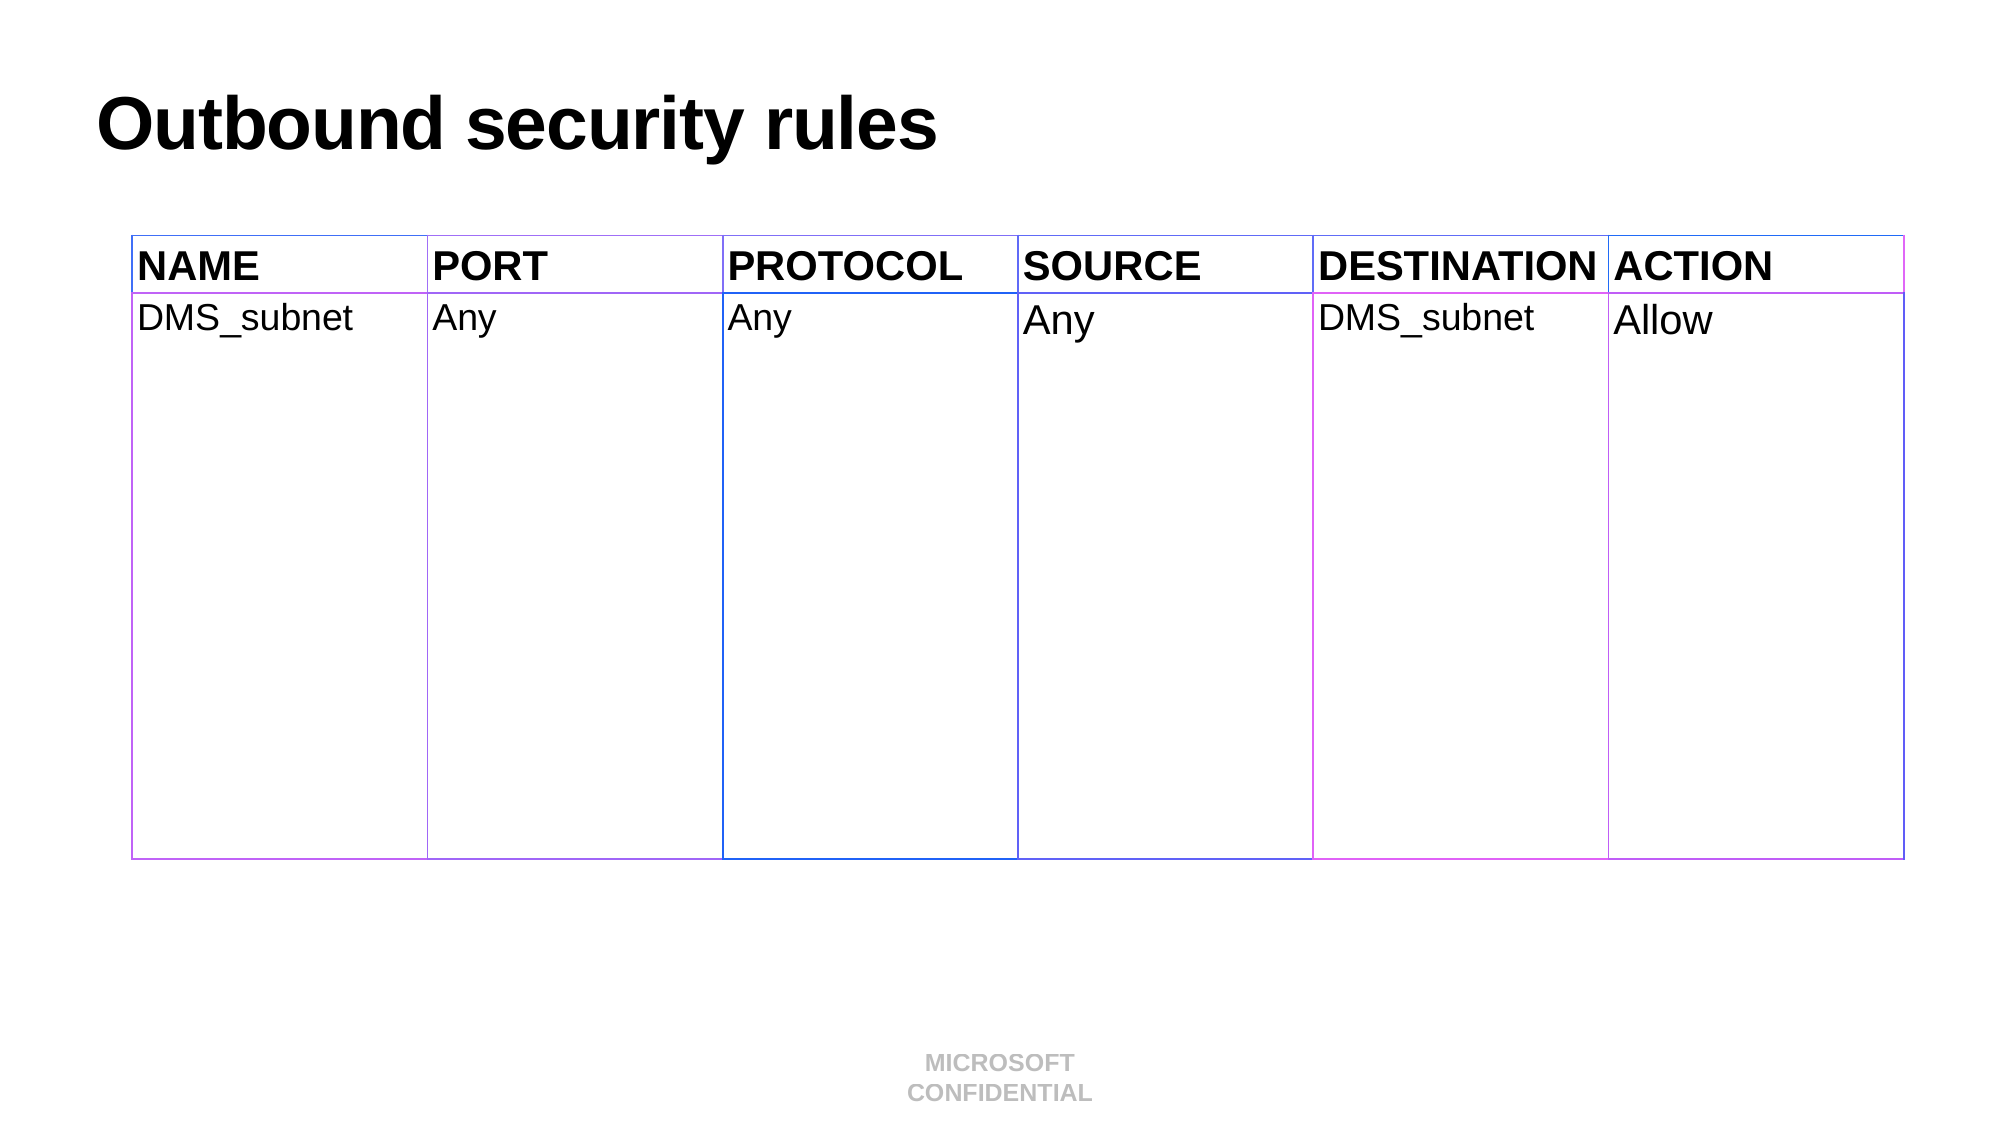

# Outbound security rules
| NAME | PORT | PROTOCOL | SOURCE | DESTINATION | ACTION |
| --- | --- | --- | --- | --- | --- |
| DMS\_subnet | Any | Any | Any | DMS\_subnet | Allow |